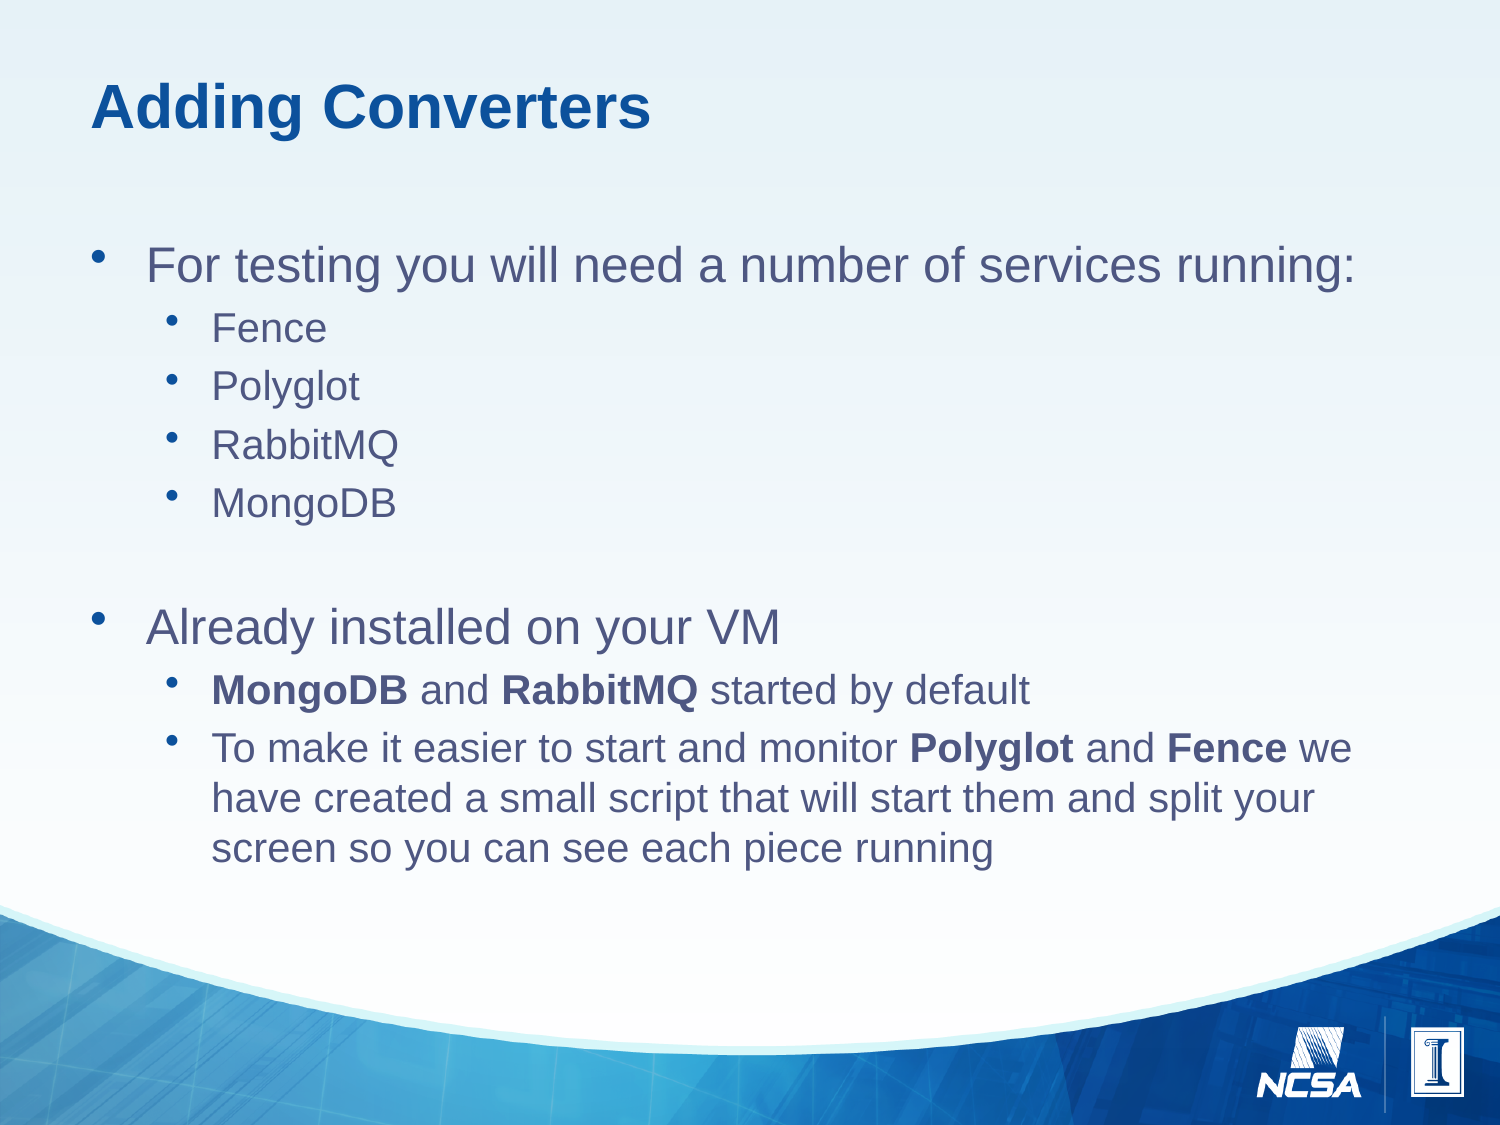

# Adding Converters
For testing you will need a number of services running:
Fence
Polyglot
RabbitMQ
MongoDB

Already installed on your VM
MongoDB and RabbitMQ started by default
To make it easier to start and monitor Polyglot and Fence we have created a small script that will start them and split your screen so you can see each piece running